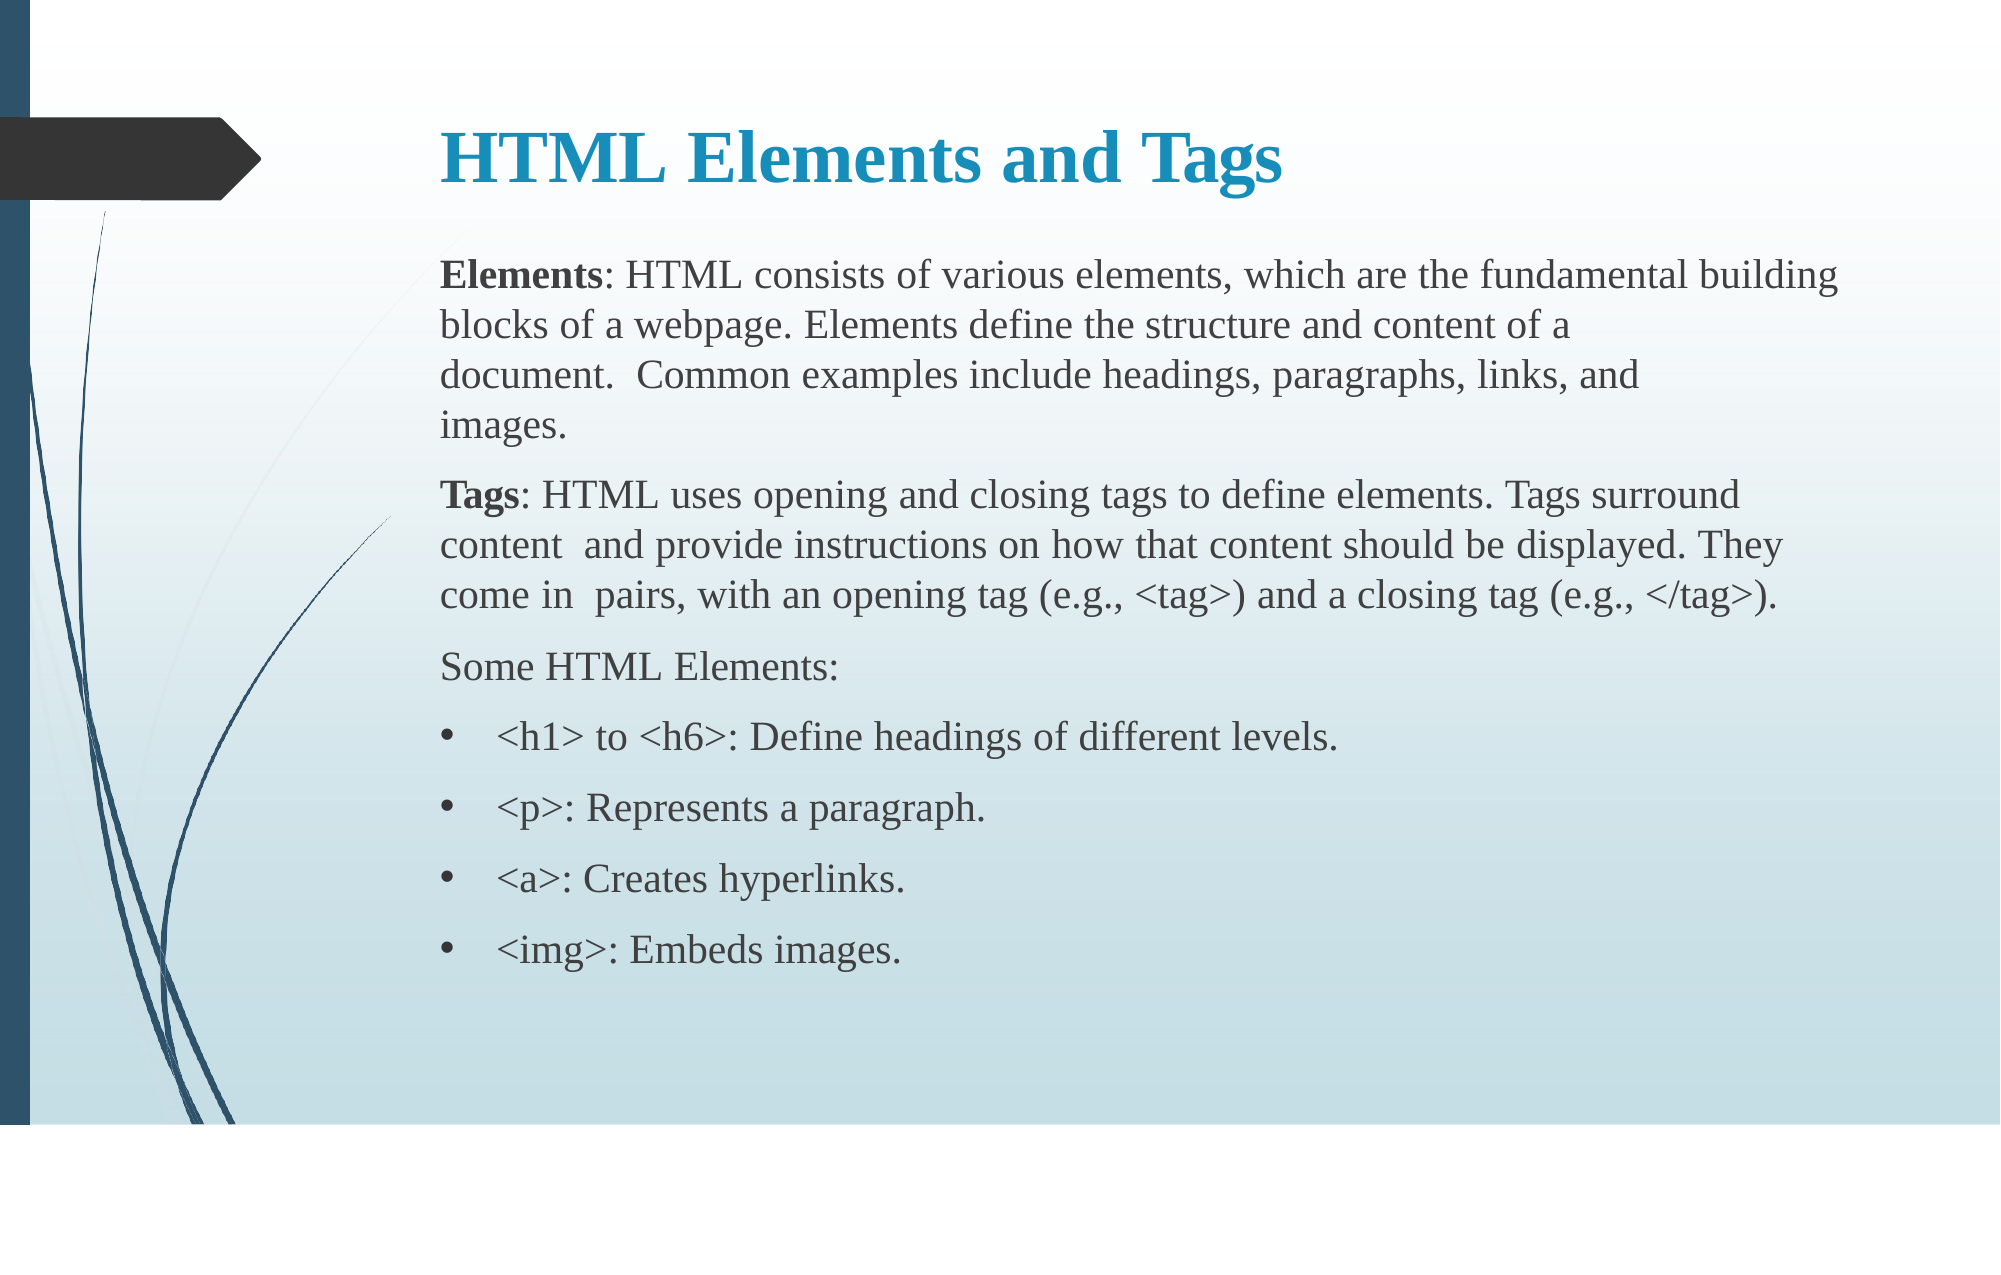

# HTML Elements and Tags
Elements: HTML consists of various elements, which are the fundamental building
blocks of a webpage. Elements define the structure and content of a document.  Common examples include headings, paragraphs, links, and images.
Tags: HTML uses opening and closing tags to define elements. Tags surround content  and provide instructions on how that content should be displayed. They come in  pairs, with an opening tag (e.g., <tag>) and a closing tag (e.g., </tag>).
Some HTML Elements:
<h1> to <h6>: Define headings of different levels.
<p>: Represents a paragraph.
<a>: Creates hyperlinks.
<img>: Embeds images.